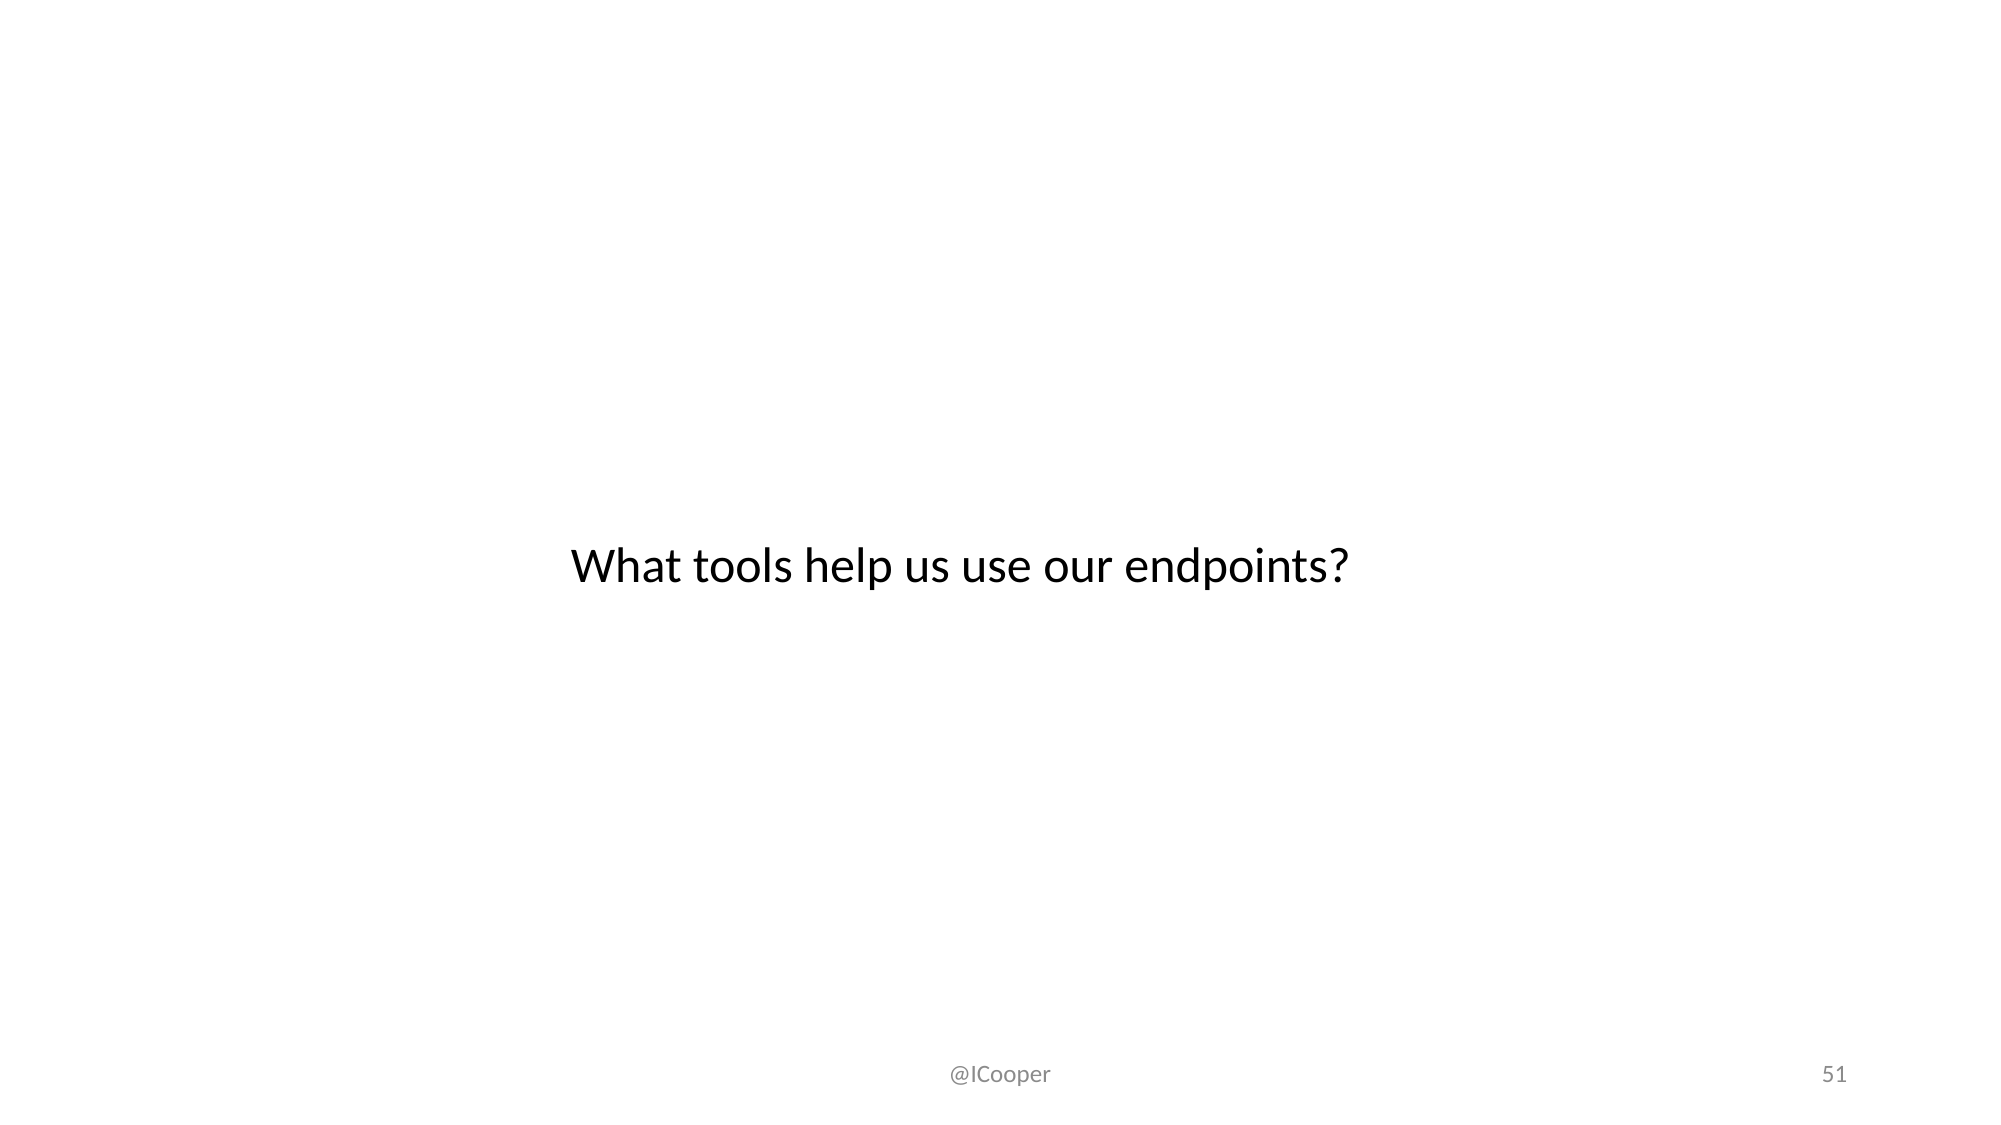

What tools help us use our endpoints?
@ICooper
51